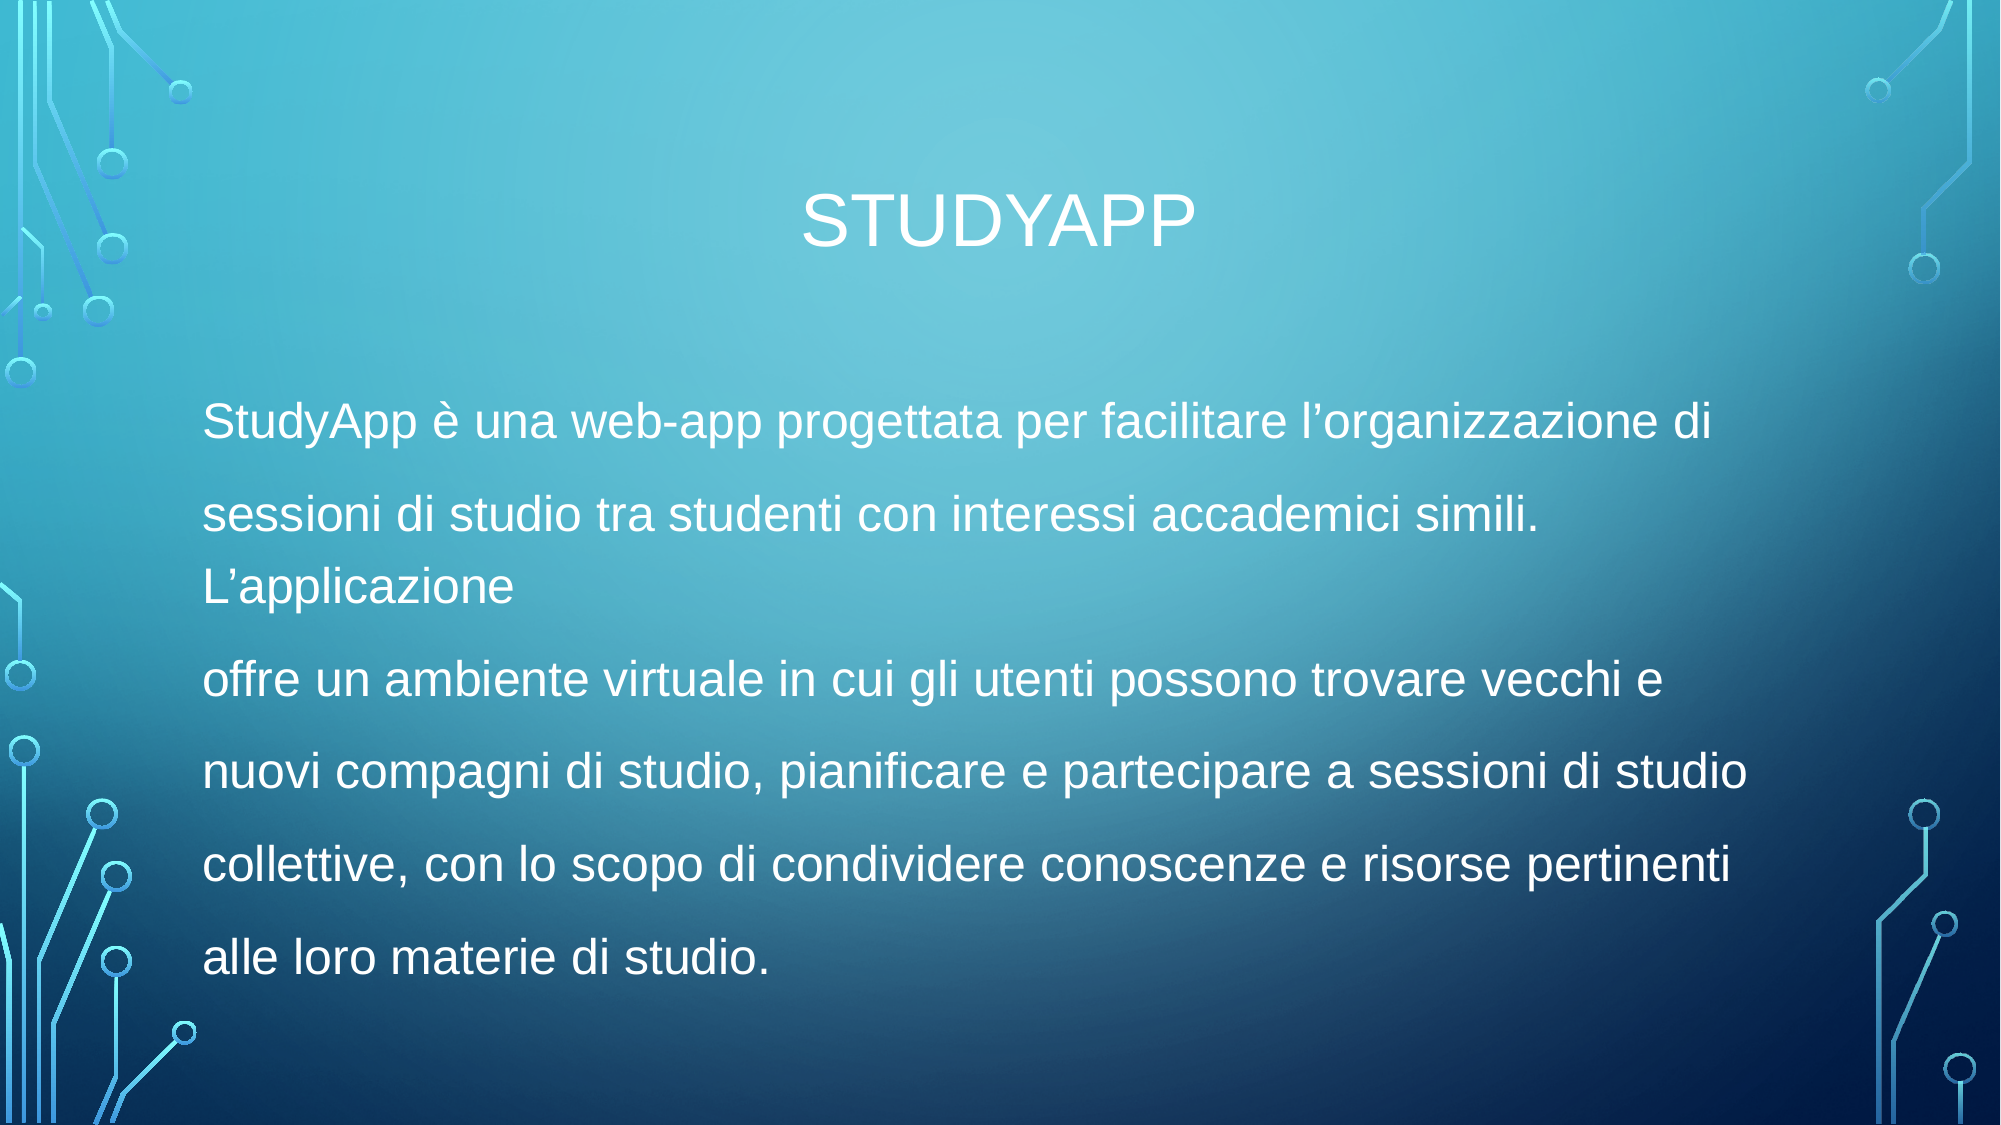

# STUDYAPP
StudyApp è una web-app progettata per facilitare l’organizzazione di
sessioni di studio tra studenti con interessi accademici simili. L’applicazione
offre un ambiente virtuale in cui gli utenti possono trovare vecchi e
nuovi compagni di studio, pianificare e partecipare a sessioni di studio
collettive, con lo scopo di condividere conoscenze e risorse pertinenti
alle loro materie di studio.